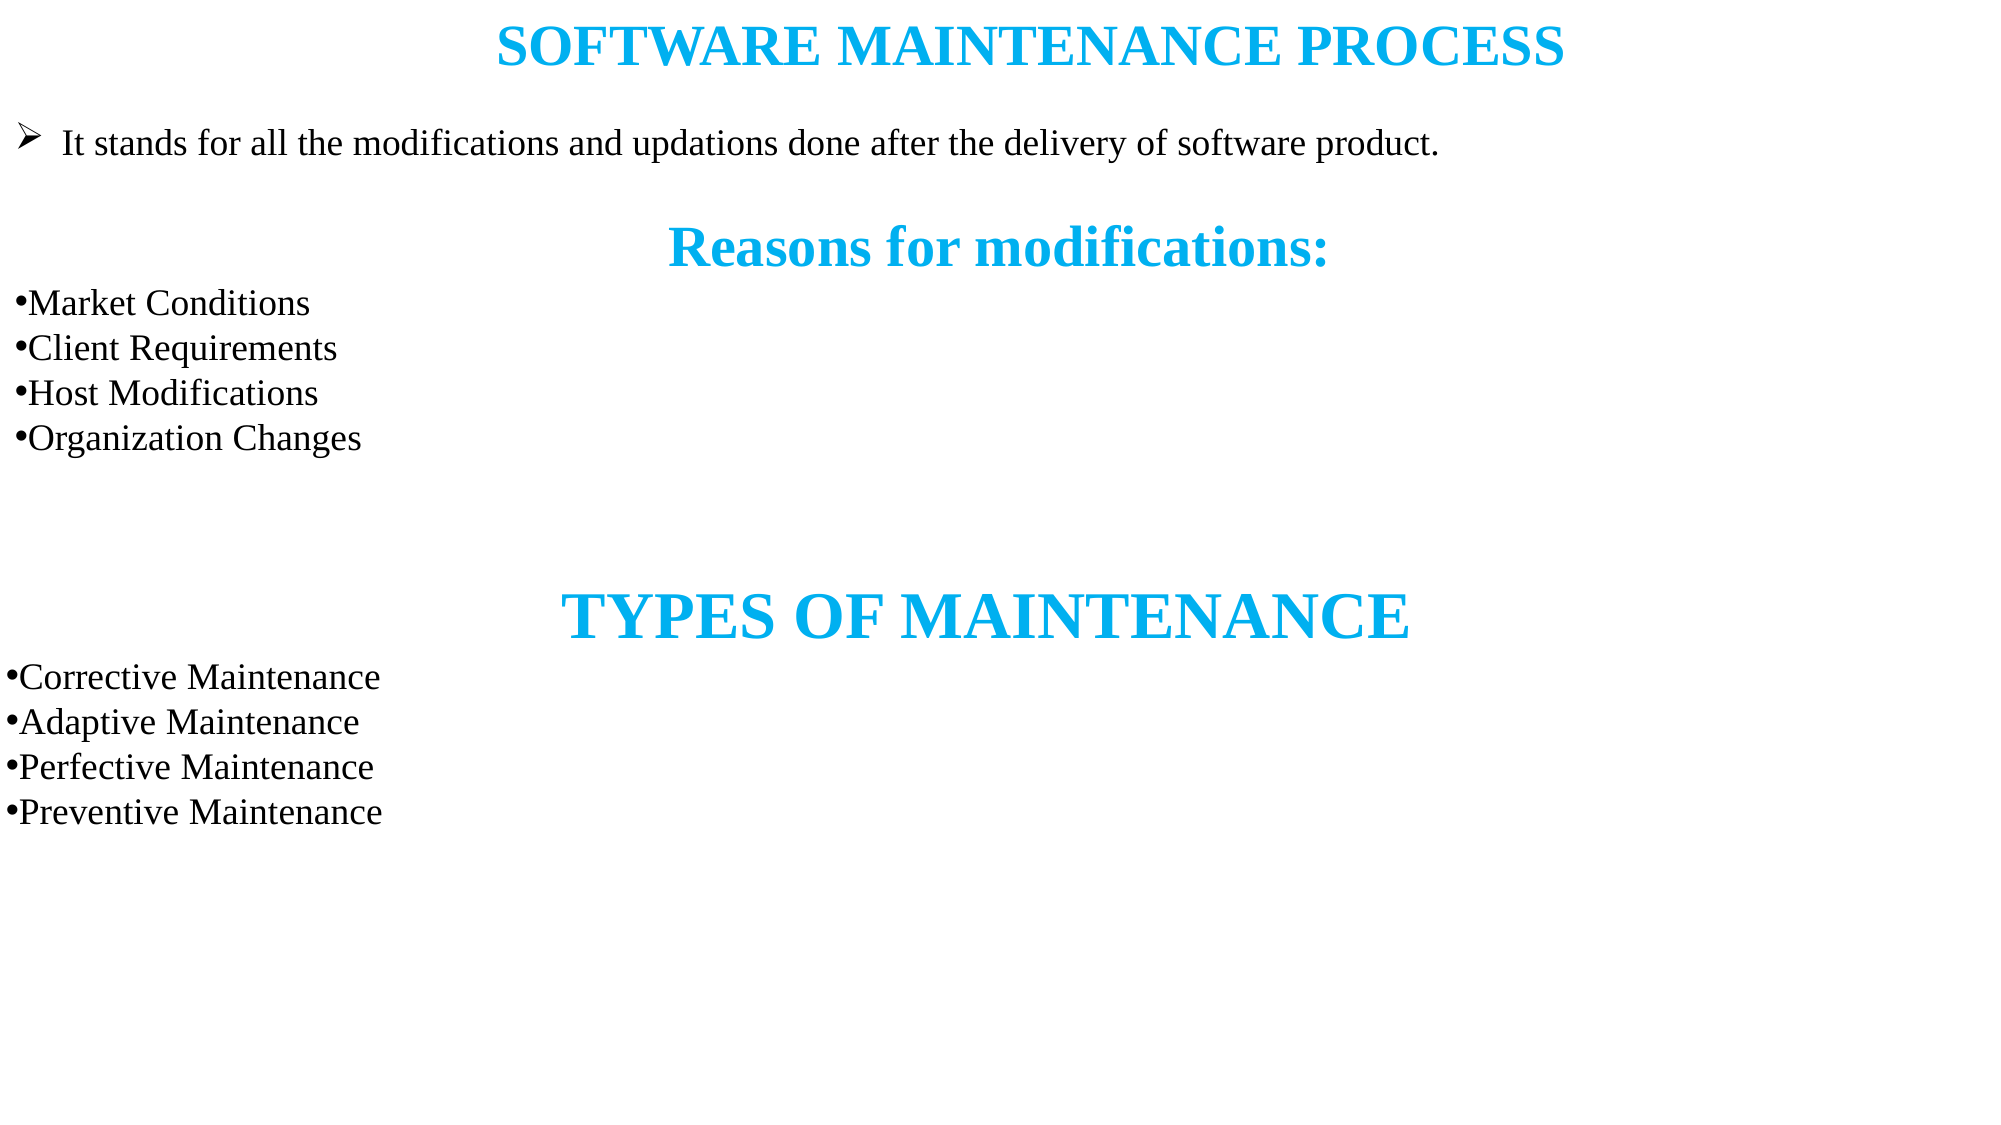

SOFTWARE MAINTENANCE PROCESS
It stands for all the modifications and updations done after the delivery of software product.

Reasons for modifications:
Market Conditions
Client Requirements
Host Modifications
Organization Changes
TYPES OF MAINTENANCE
Corrective Maintenance
Adaptive Maintenance
Perfective Maintenance
Preventive Maintenance